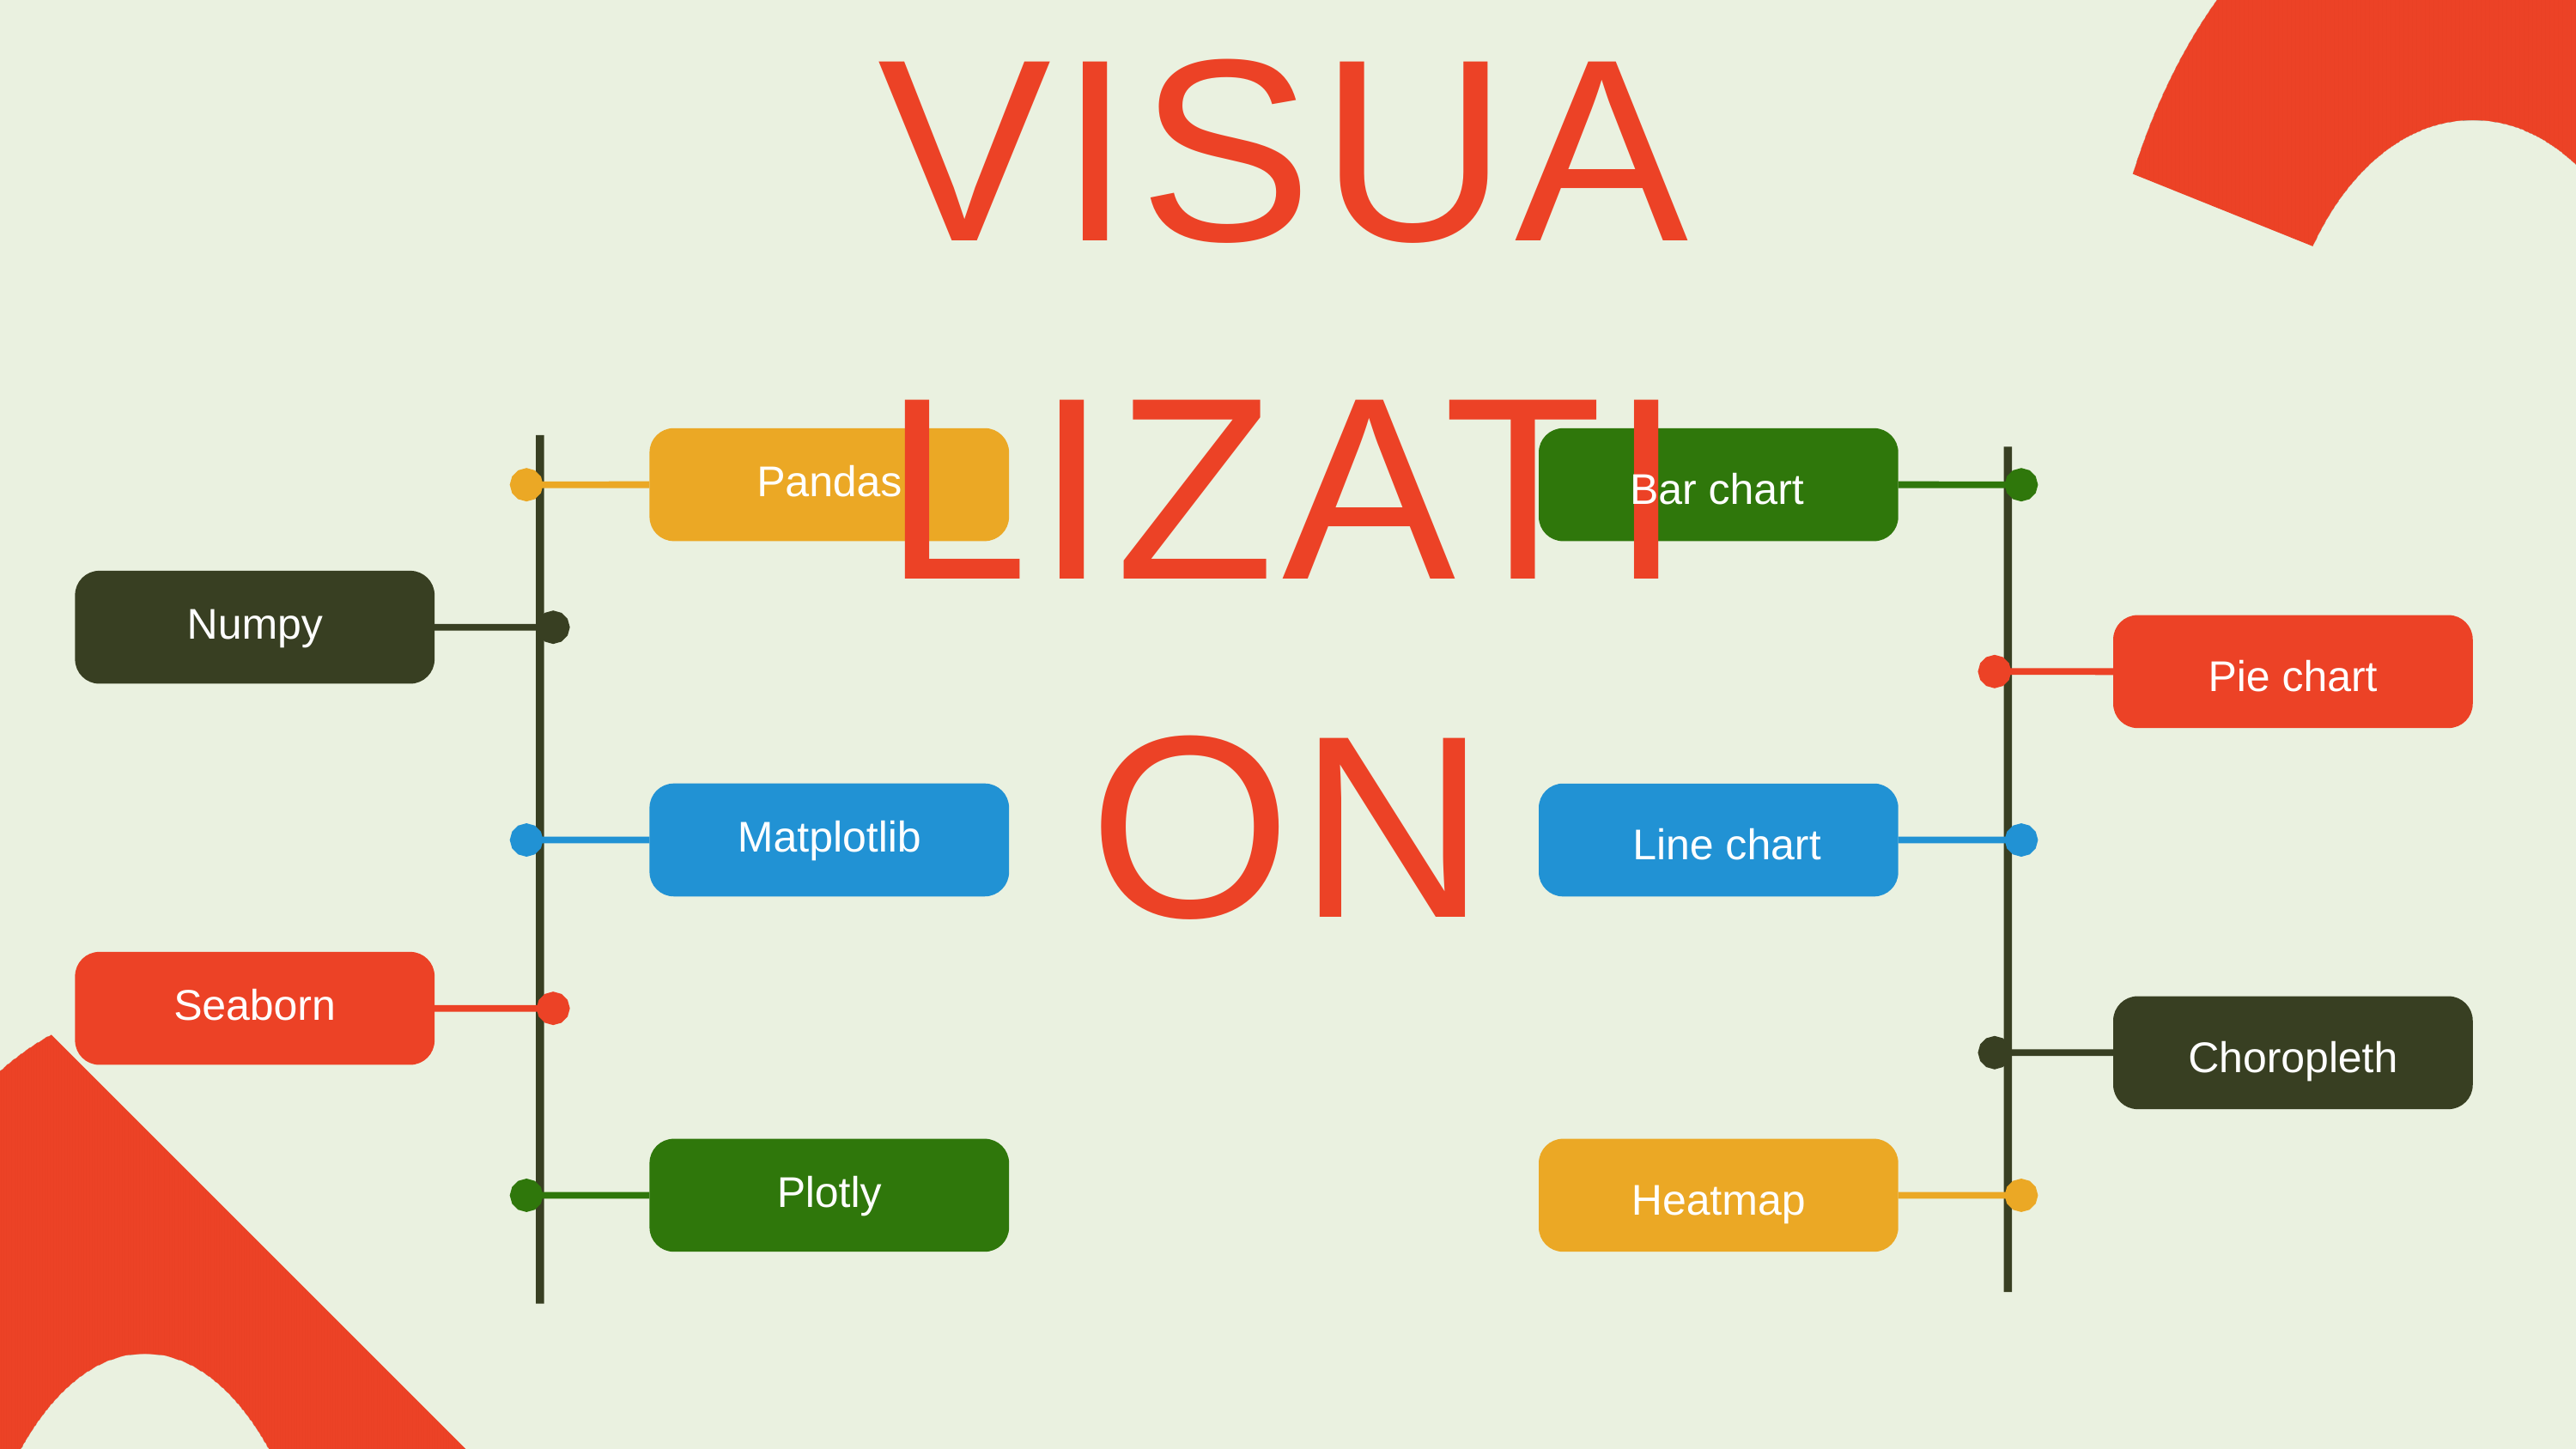

VISUALIZATION

Pandas

Bar chart

Numpy

Pie chart

Matplotlib

Line chart

Seaborn

Choropleth

Plotly

Heatmap